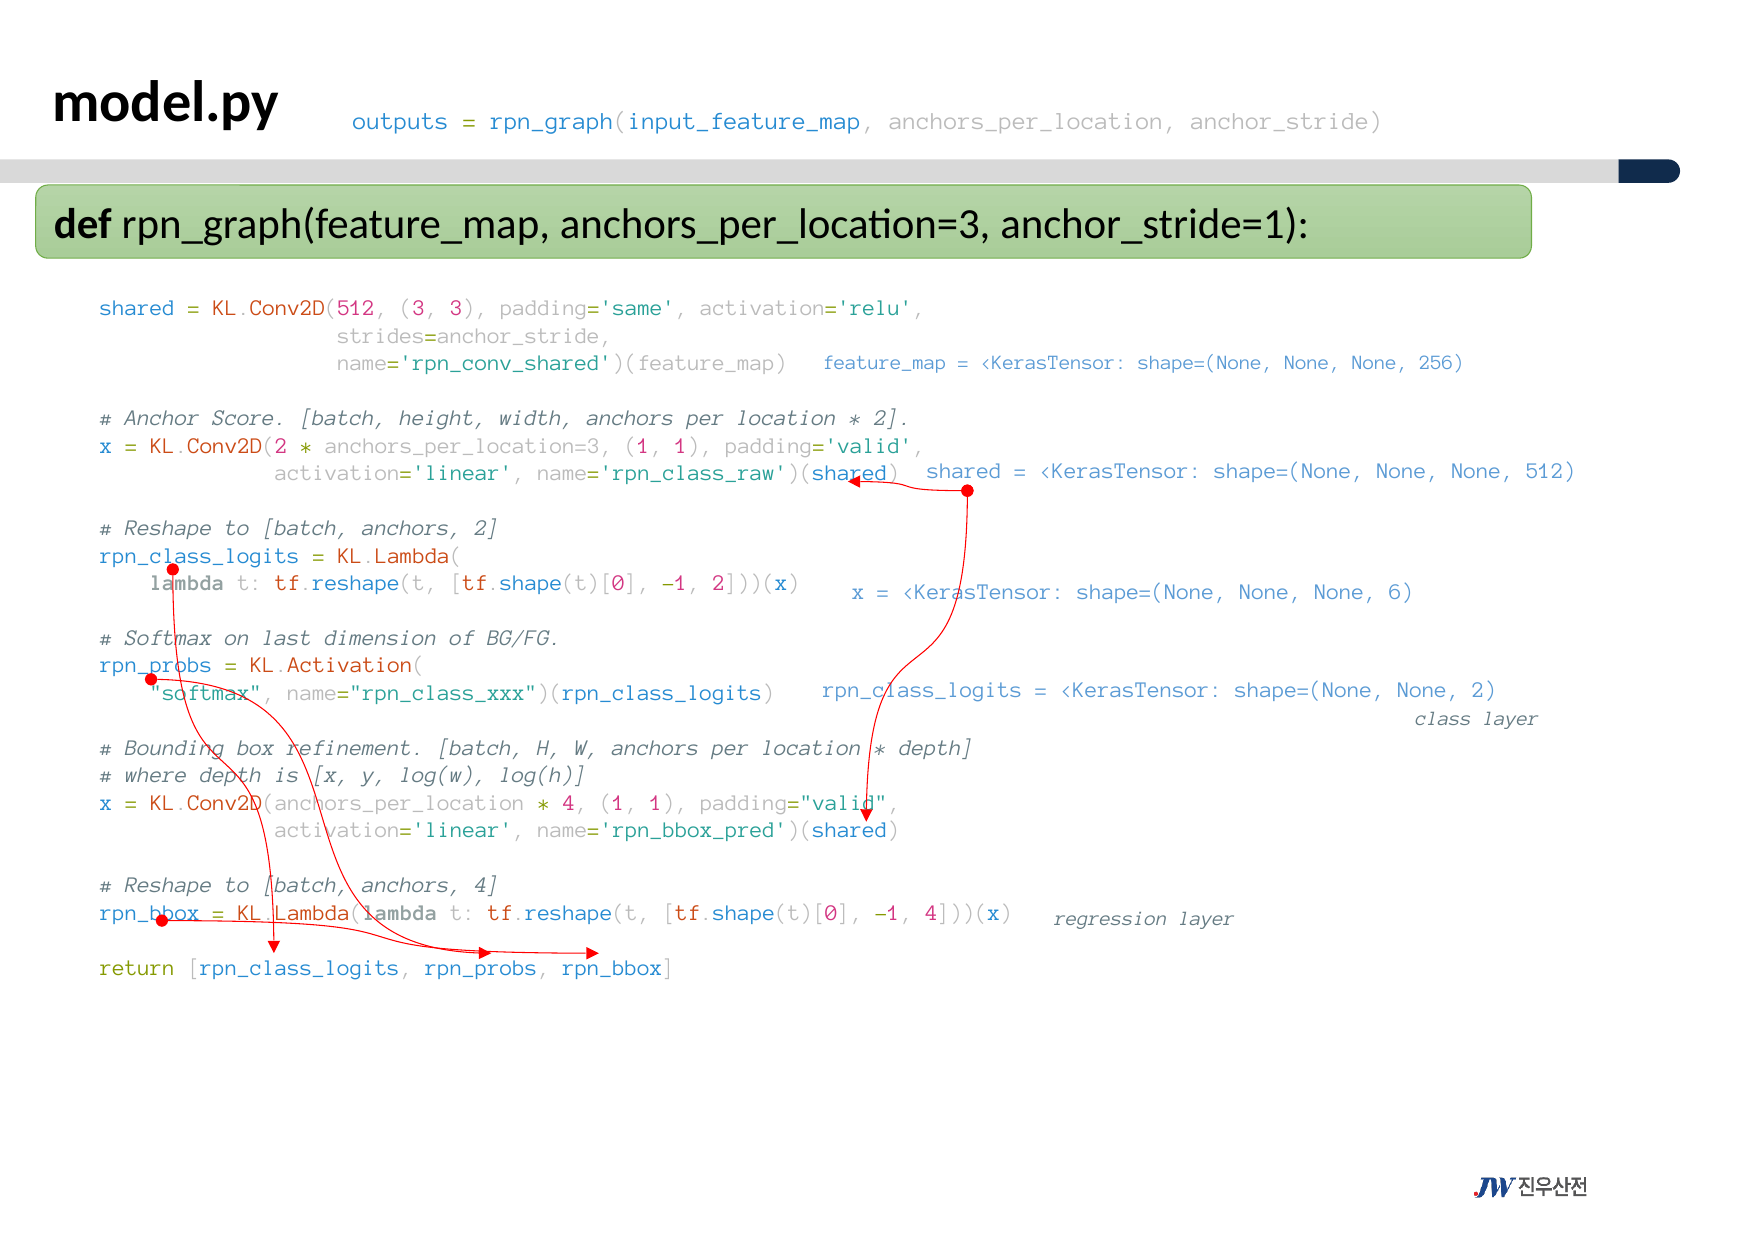

model.py
outputs = rpn_graph(input_feature_map, anchors_per_location, anchor_stride)
def rpn_graph(feature_map, anchors_per_location=3, anchor_stride=1):
    shared = KL.Conv2D(512, (3, 3), padding='same', activation='relu',
                       strides=anchor_stride,
                       name='rpn_conv_shared')(feature_map)
    # Anchor Score. [batch, height, width, anchors per location * 2].
    x = KL.Conv2D(2 * anchors_per_location=3, (1, 1), padding='valid',
                  activation='linear', name='rpn_class_raw')(shared)
    # Reshape to [batch, anchors, 2]
    rpn_class_logits = KL.Lambda(
        lambda t: tf.reshape(t, [tf.shape(t)[0], -1, 2]))(x)
    # Softmax on last dimension of BG/FG.
    rpn_probs = KL.Activation(
        "softmax", name="rpn_class_xxx")(rpn_class_logits)
    # Bounding box refinement. [batch, H, W, anchors per location * depth]
    # where depth is [x, y, log(w), log(h)]
    x = KL.Conv2D(anchors_per_location * 4, (1, 1), padding="valid",
                  activation='linear', name='rpn_bbox_pred')(shared)
    # Reshape to [batch, anchors, 4]
    rpn_bbox = KL.Lambda(lambda t: tf.reshape(t, [tf.shape(t)[0], -1, 4]))(x)
    return [rpn_class_logits, rpn_probs, rpn_bbox]
feature_map = <KerasTensor: shape=(None, None, None, 256)
shared = <KerasTensor: shape=(None, None, None, 512)
x = <KerasTensor: shape=(None, None, None, 6)
rpn_class_logits = <KerasTensor: shape=(None, None, 2)
class layer
regression layer